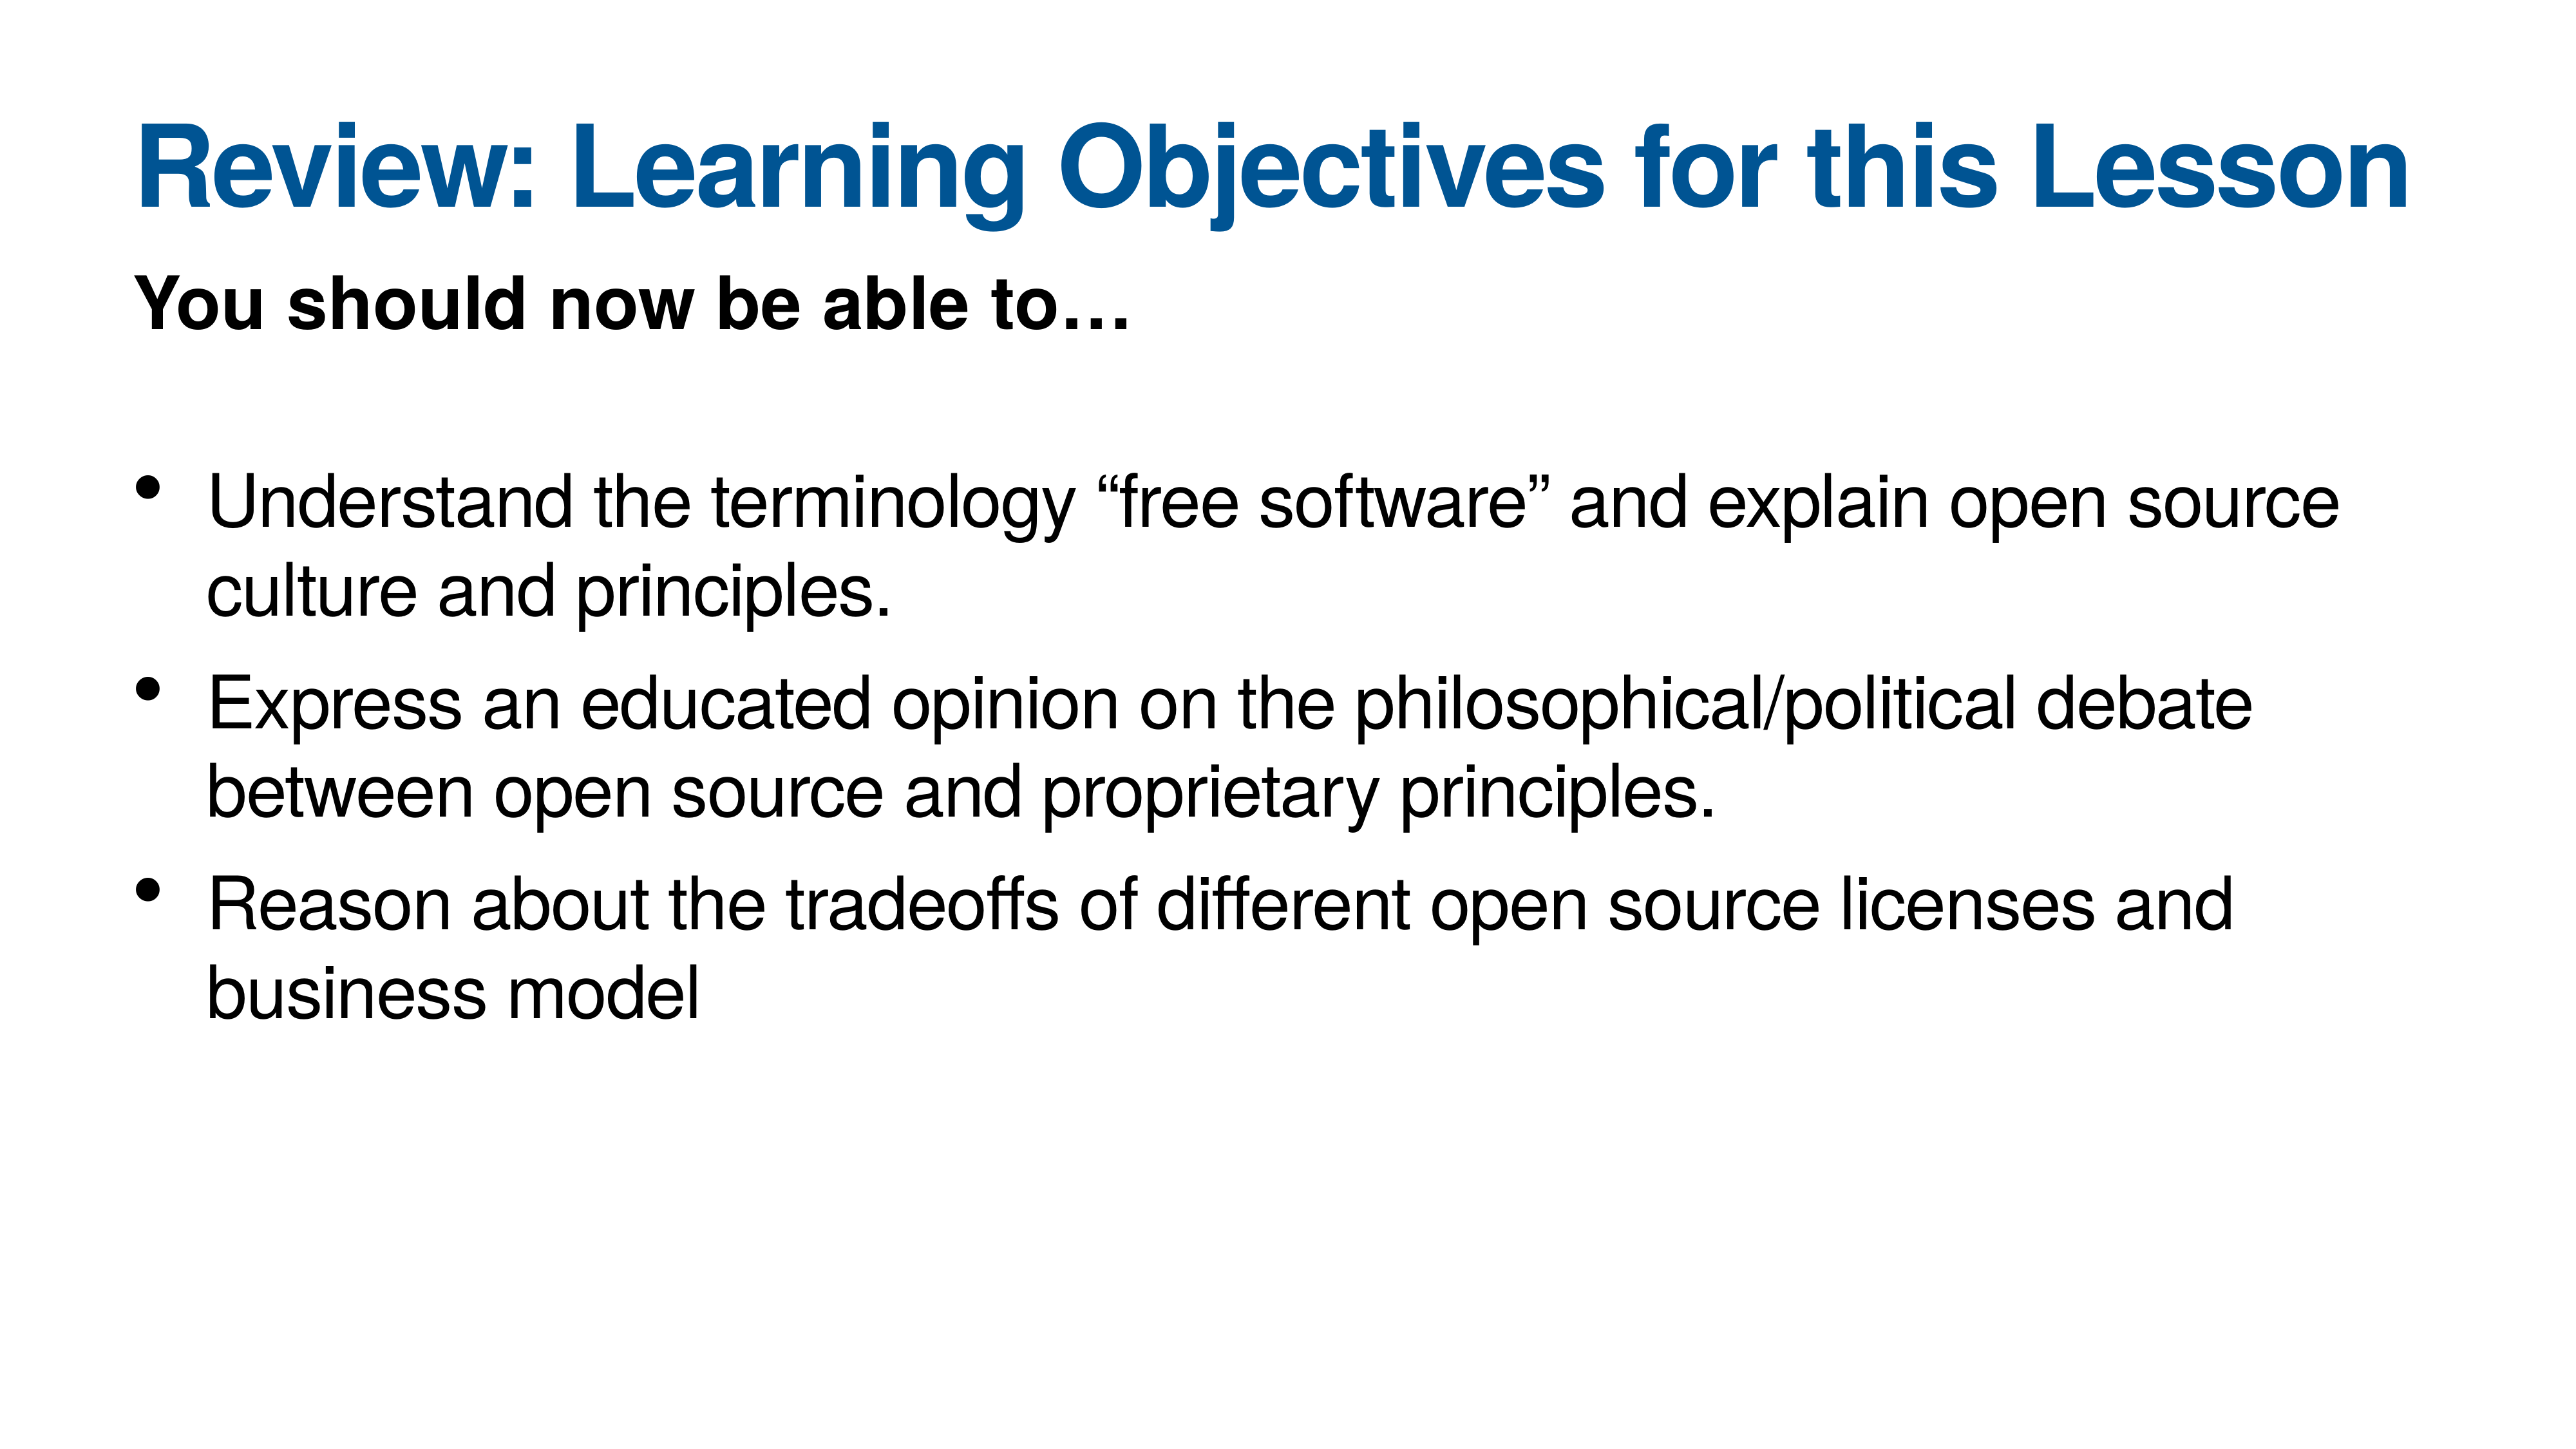

# Review: Learning Objectives for this Lesson
You should now be able to…
Understand the terminology “free software” and explain open source culture and principles.
Express an educated opinion on the philosophical/political debate between open source and proprietary principles.
Reason about the tradeoffs of different open source licenses and business model